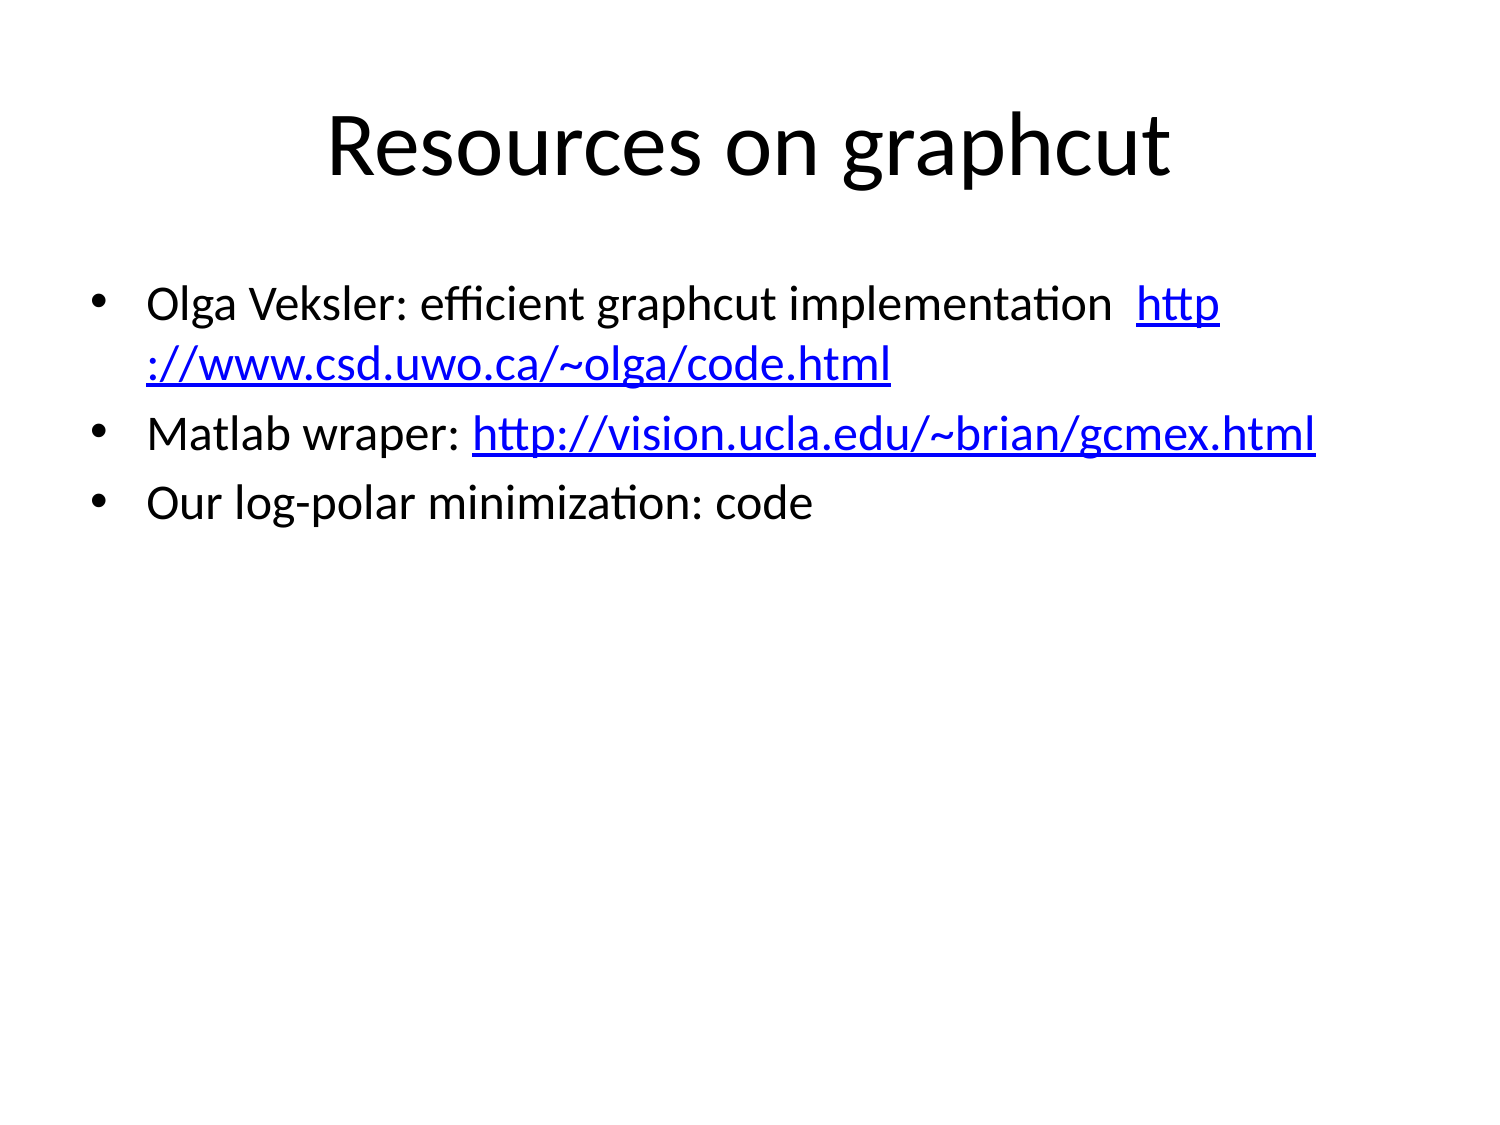

# Resources on graphcut
Olga Veksler: efficient graphcut implementation  http://www.csd.uwo.ca/~olga/code.html
Matlab wraper: http://vision.ucla.edu/~brian/gcmex.html
Our log-polar minimization: code